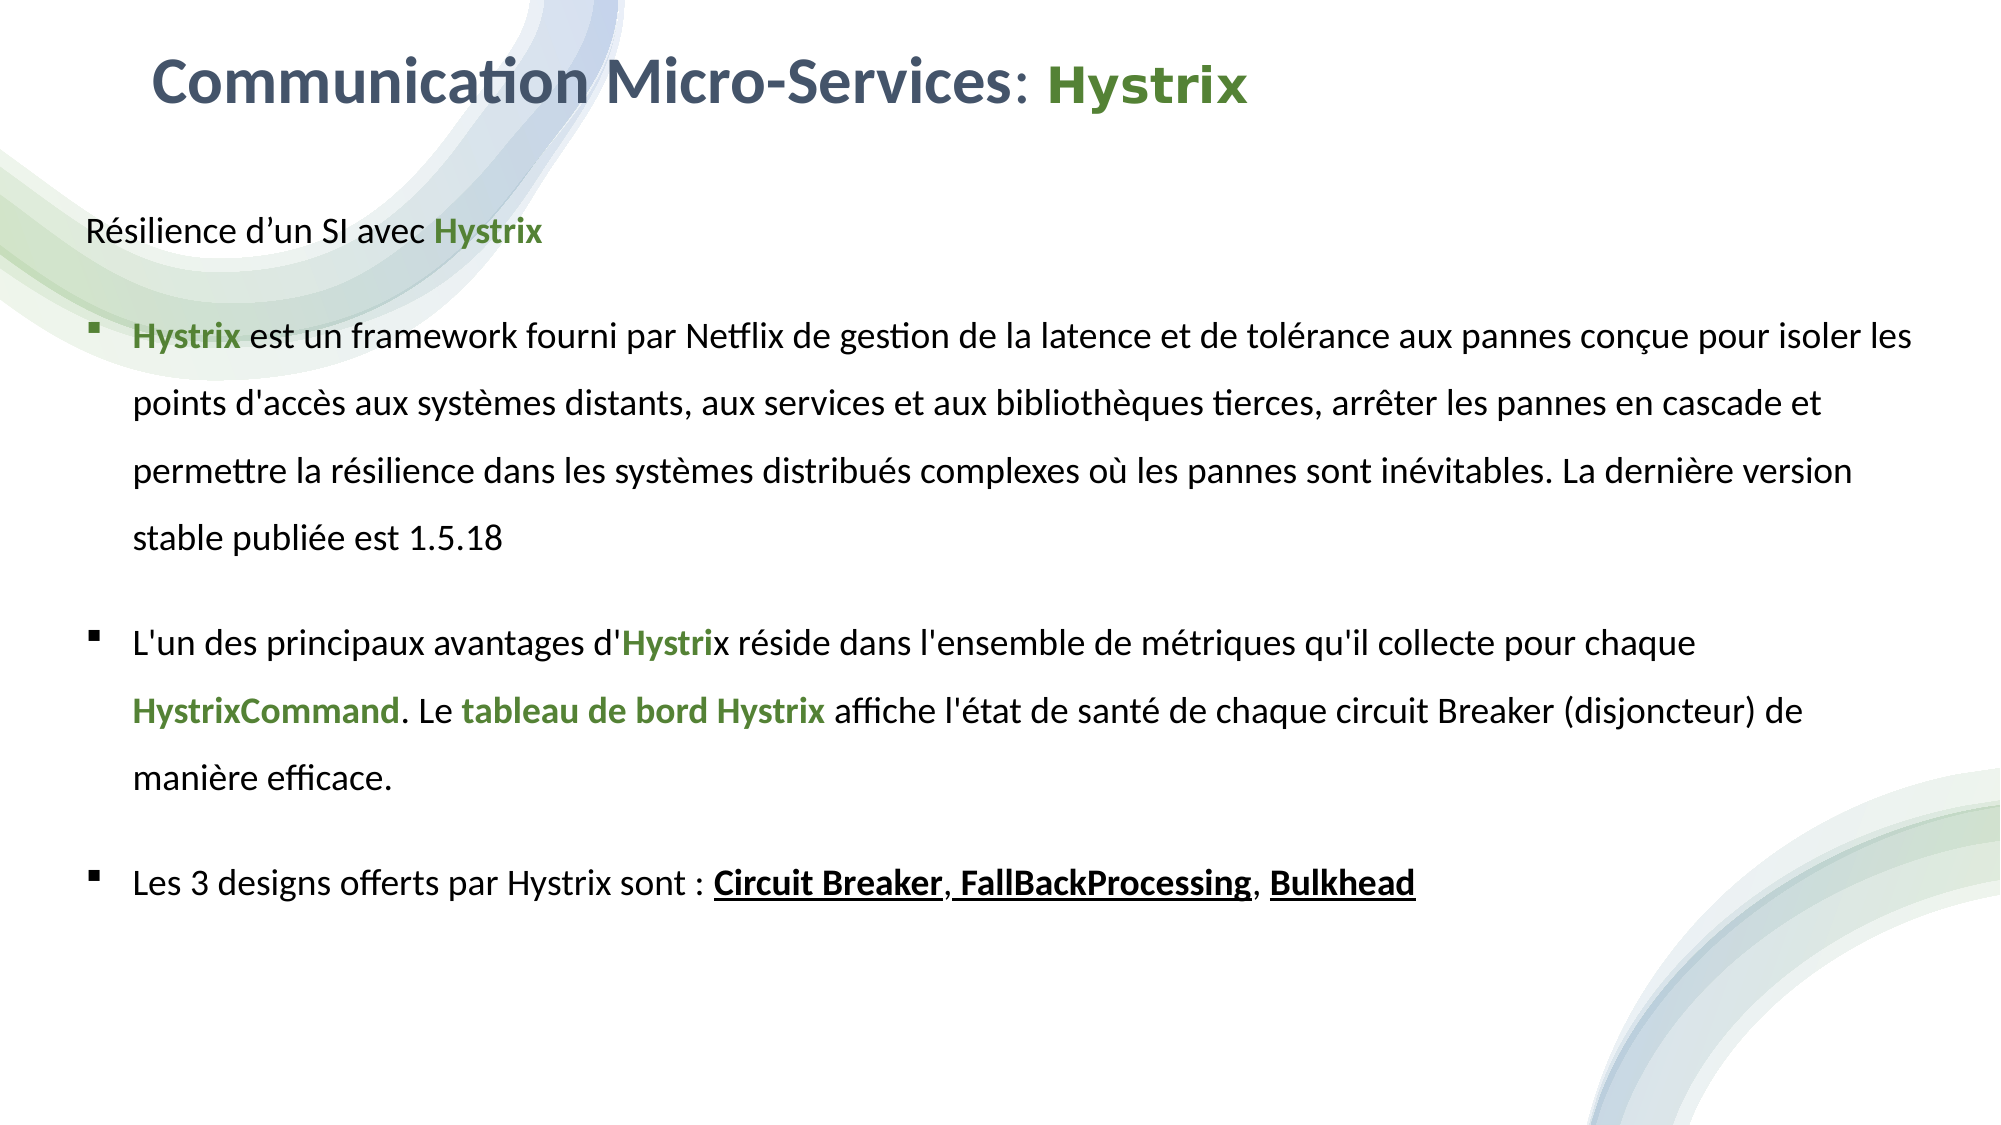

Communication Micro-Services: Hystrix
Résilience d’un SI avec Hystrix
Hystrix est un framework fourni par Netflix de gestion de la latence et de tolérance aux pannes conçue pour isoler les points d'accès aux systèmes distants, aux services et aux bibliothèques tierces, arrêter les pannes en cascade et permettre la résilience dans les systèmes distribués complexes où les pannes sont inévitables. La dernière version stable publiée est 1.5.18
L'un des principaux avantages d'Hystrix réside dans l'ensemble de métriques qu'il collecte pour chaque HystrixCommand. Le tableau de bord Hystrix affiche l'état de santé de chaque circuit Breaker (disjoncteur) de manière efficace.
Les 3 designs offerts par Hystrix sont : Circuit Breaker, FallBackProcessing, Bulkhead